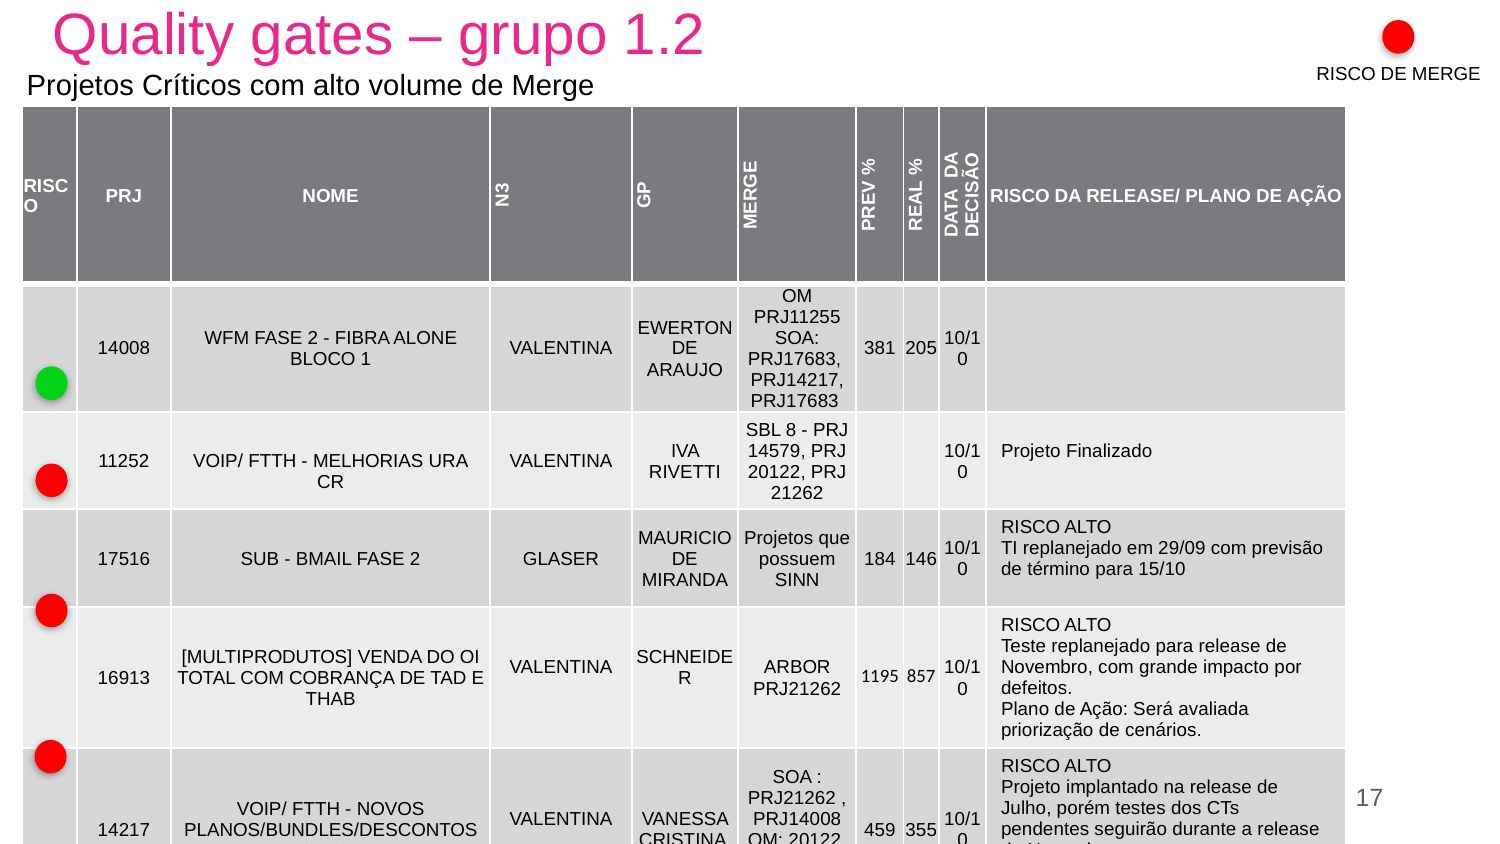

# Quality gates – grupo 1.2

RISCO DE MERGE
Projetos Críticos com alto volume de Merge

| RISCO | PRJ | NOME | N3 | GP | MERGE | PREV % | REAL % | DATA DA DECISÃO | RISCO DA RELEASE/ PLANO DE AÇÃO |
| --- | --- | --- | --- | --- | --- | --- | --- | --- | --- |
|  | 14008 | WFM FASE 2 - FIBRA ALONE BLOCO 1 | VALENTINA | EWERTON DE ARAUJO | OM PRJ11255 SOA: PRJ17683, PRJ14217, PRJ17683 | 381 | 205 | 10/10 |  |
|  | 11252 | VOIP/ FTTH - MELHORIAS URA CR | VALENTINA | IVA RIVETTI | SBL 8 - PRJ 14579, PRJ 20122, PRJ 21262 |  |  | 10/10 | Projeto Finalizado |
|  | 17516 | SUB - BMAIL FASE 2 | GLASER | MAURICIO DE MIRANDA | Projetos que possuem SINN | 184 | 146 | 10/10 | RISCO ALTO TI replanejado em 29/09 com previsão de término para 15/10 |
|  | 16913 | [MULTIPRODUTOS] VENDA DO OI TOTAL COM COBRANÇA DE TAD E THAB | VALENTINA | SCHNEIDER | ARBOR PRJ21262 | 1195 | 857 | 10/10 | RISCO ALTO Teste replanejado para release de Novembro, com grande impacto por defeitos. Plano de Ação: Será avaliada priorização de cenários. |
|  | 14217 | VOIP/ FTTH - NOVOS PLANOS/BUNDLES/DESCONTOS ROLLOUT | VALENTINA | VANESSA CRISTINA | SOA : PRJ21262 , PRJ14008 OM: 20122, 21262, 14008 | 459 | 355 | 10/10 | RISCO ALTO Projeto implantado na release de Julho, porém testes dos CTs pendentes seguirão durante a release de Novembro Plano de Ação: testes irão estender até 16/10 |

MATERIAL CONFIDENCIAL  |  SLIDE Nº

17